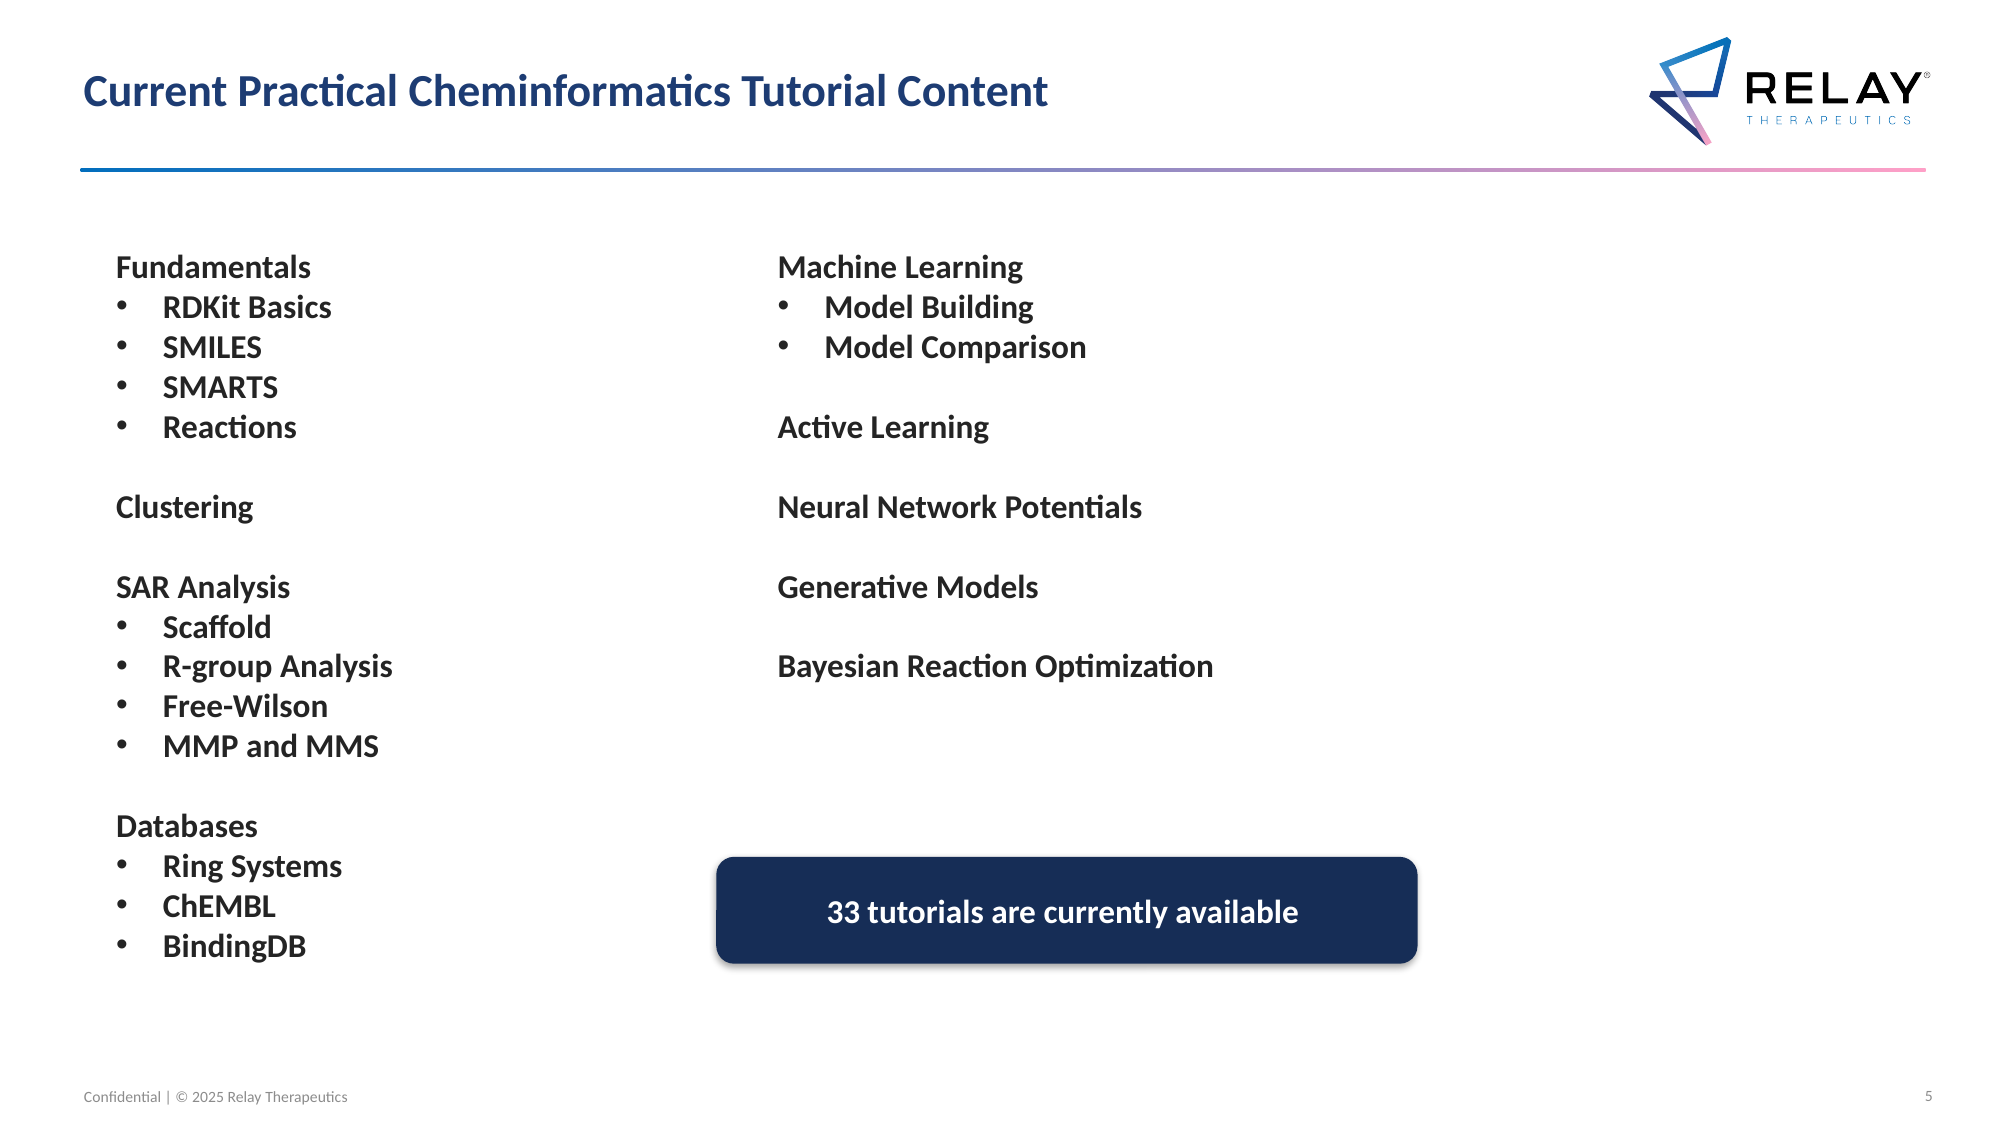

# Current Practical Cheminformatics Tutorial Content
Machine Learning
Model Building
Model Comparison

Active Learning

Neural Network Potentials

Generative Models

Bayesian Reaction Optimization

Fundamentals
RDKit Basics
SMILES
SMARTS
Reactions

Clustering

SAR Analysis
Scaffold
R-group Analysis
Free-Wilson
MMP and MMS

Databases
Ring Systems
ChEMBL
BindingDB

33 tutorials are currently available